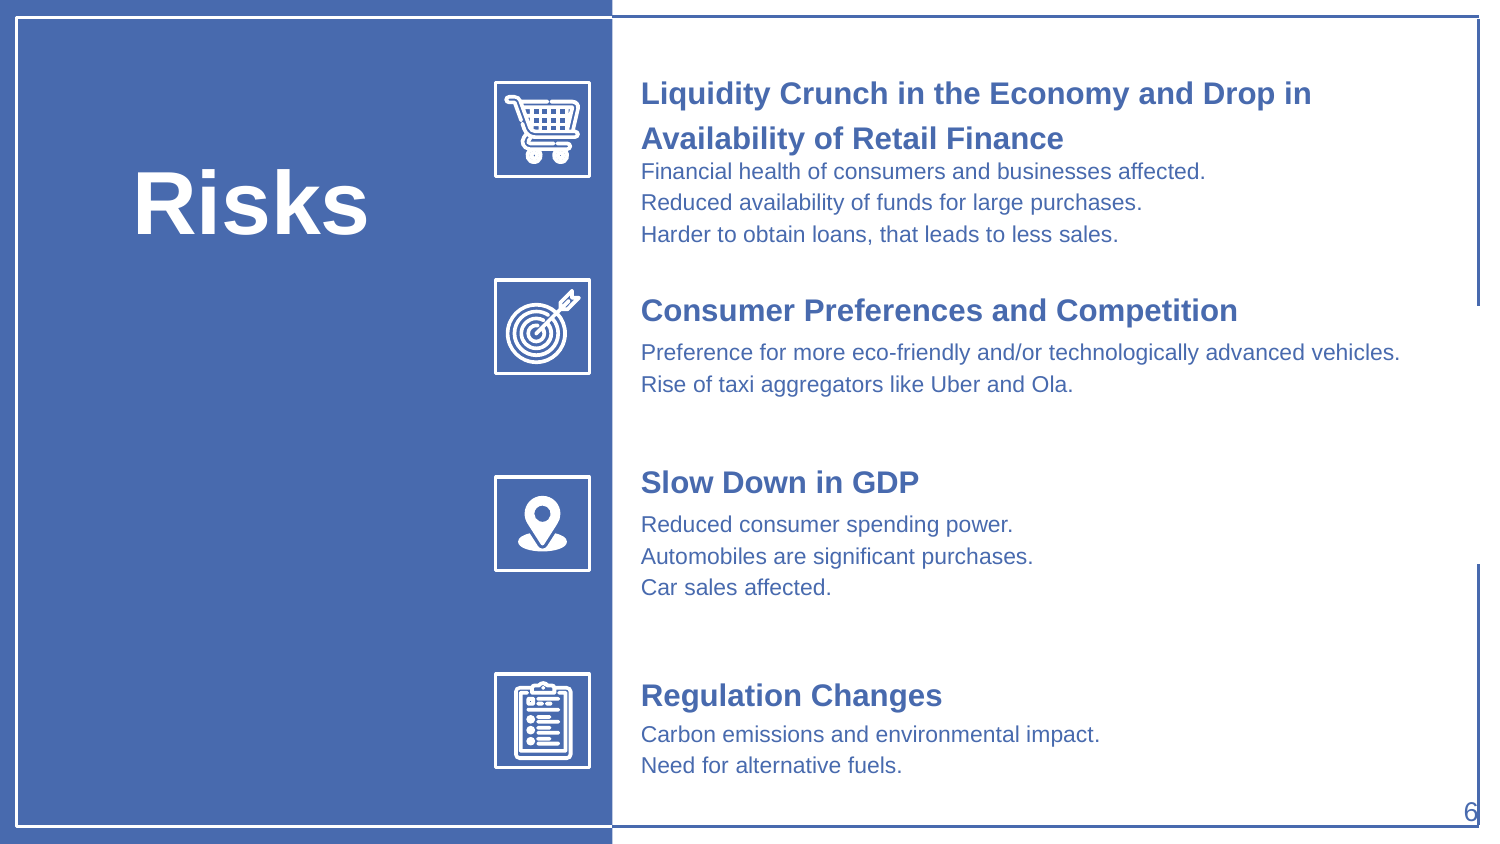

Liquidity Crunch in the Economy and Drop in Availability of Retail Finance

# Risks

Financial health of consumers and businesses affected.
Reduced availability of funds for large purchases.
Harder to obtain loans, that leads to less sales.

Consumer Preferences and Competition

Preference for more eco-friendly and/or technologically advanced vehicles.
Rise of taxi aggregators like Uber and Ola.
Slow Down in GDP

Reduced consumer spending power.
Automobiles are significant purchases.
Car sales affected.

Regulation Changes

Carbon emissions and environmental impact.
Need for alternative fuels.

6